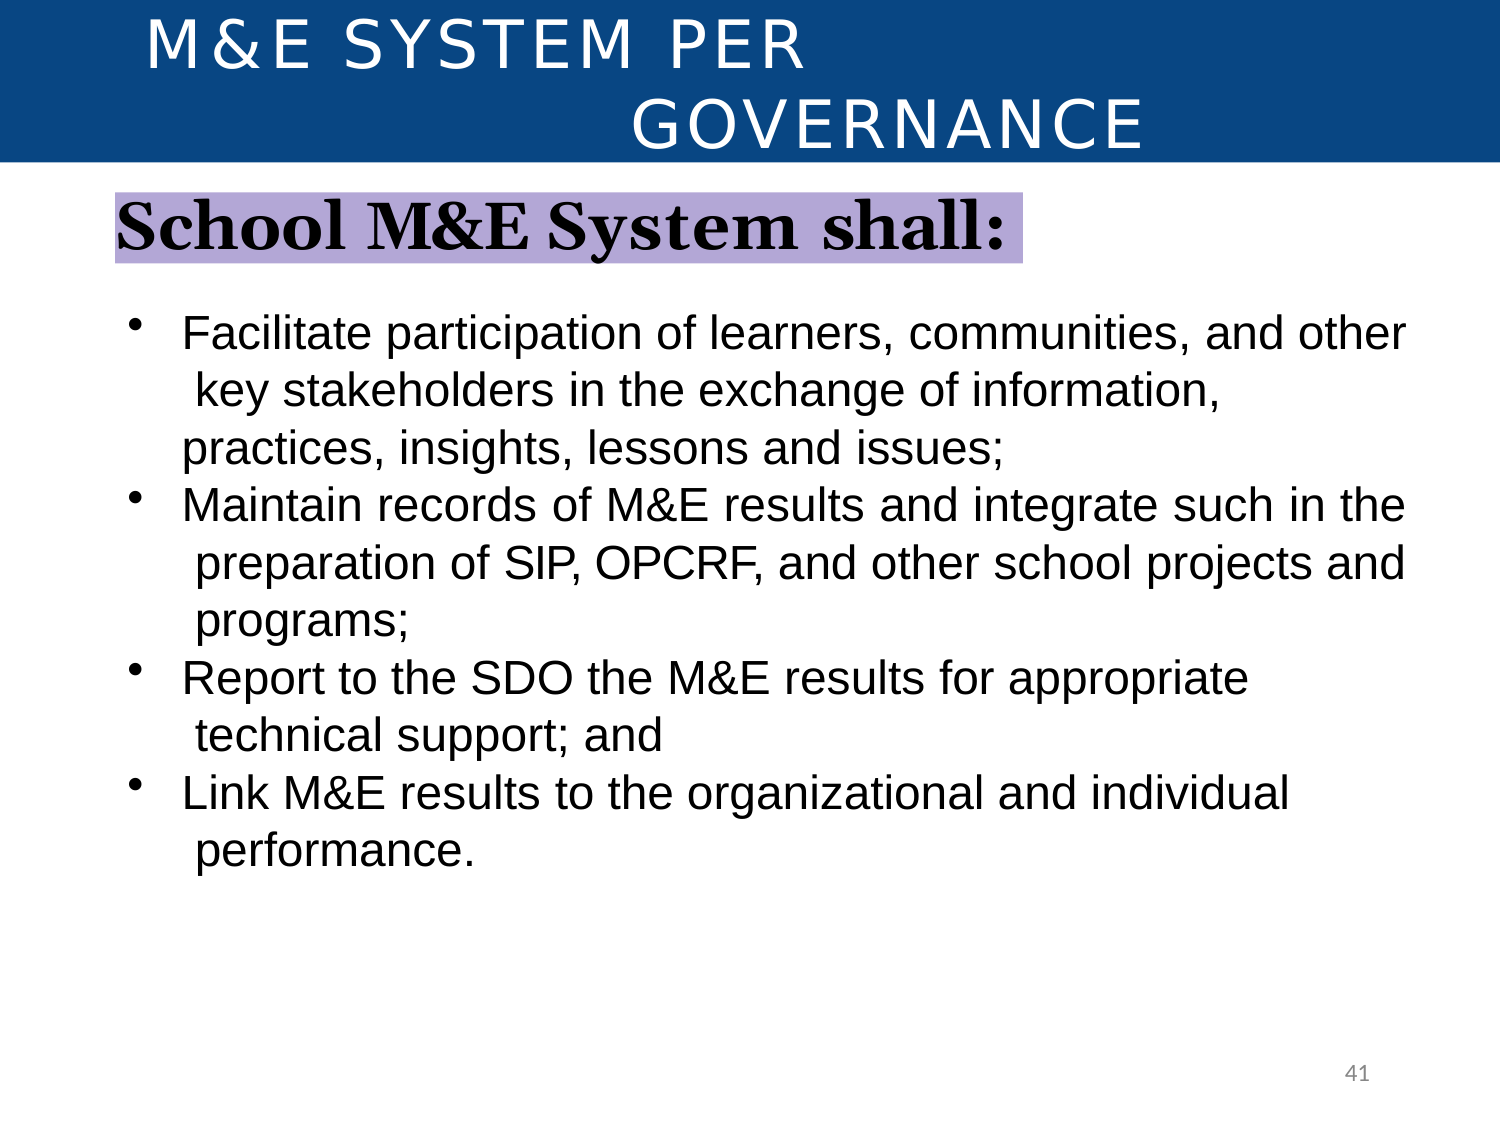

# M&E SYSTEM PER GOVERNANCE  LEVEL
School M&E System shall:
Facilitate participation of learners, communities, and other  key stakeholders in the exchange of information,  practices, insights, lessons and issues;
Maintain records of M&E results and integrate such in the  preparation of SIP, OPCRF, and other school projects and  programs;
Report to the SDO the M&E results for appropriate  technical support; and
Link M&E results to the organizational and individual  performance.
41